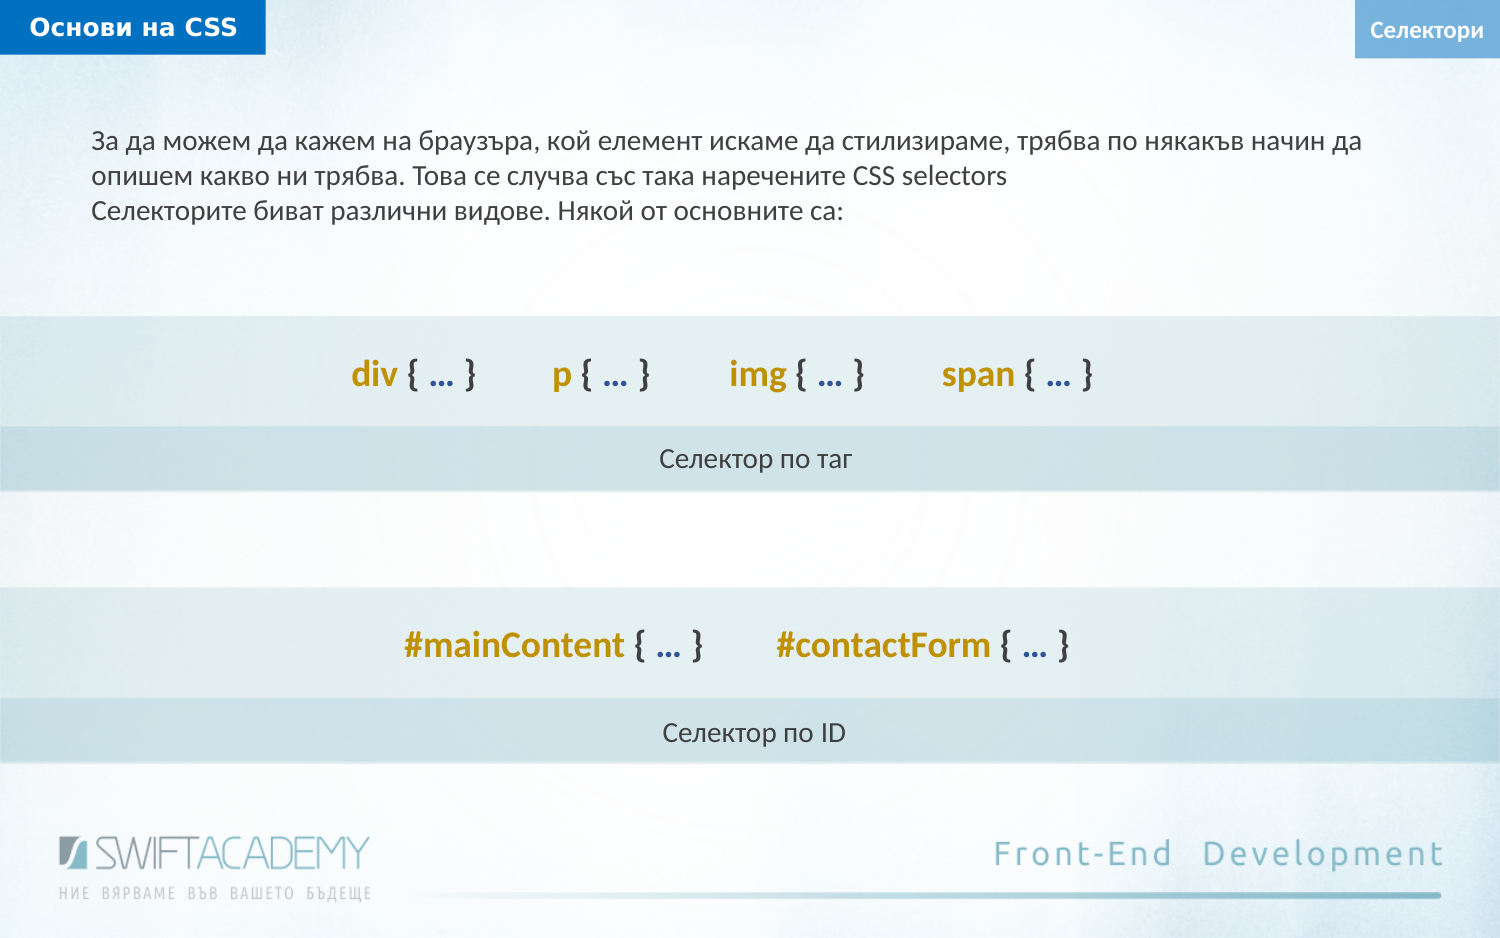

Основи на CSS
Селектори
За да можем да кажем на браузъра, кой елемент искаме да стилизираме, трябва по някакъв начин да опишем какво ни трябва. Това се случва със така наречените CSS selectors
Селекторите биват различни видове. Някой от основните са:

div { … }
p { … }
img { … }
span { … }

Селектор по таг

#mainContent { … }
#contactForm { … }

Селектор по ID